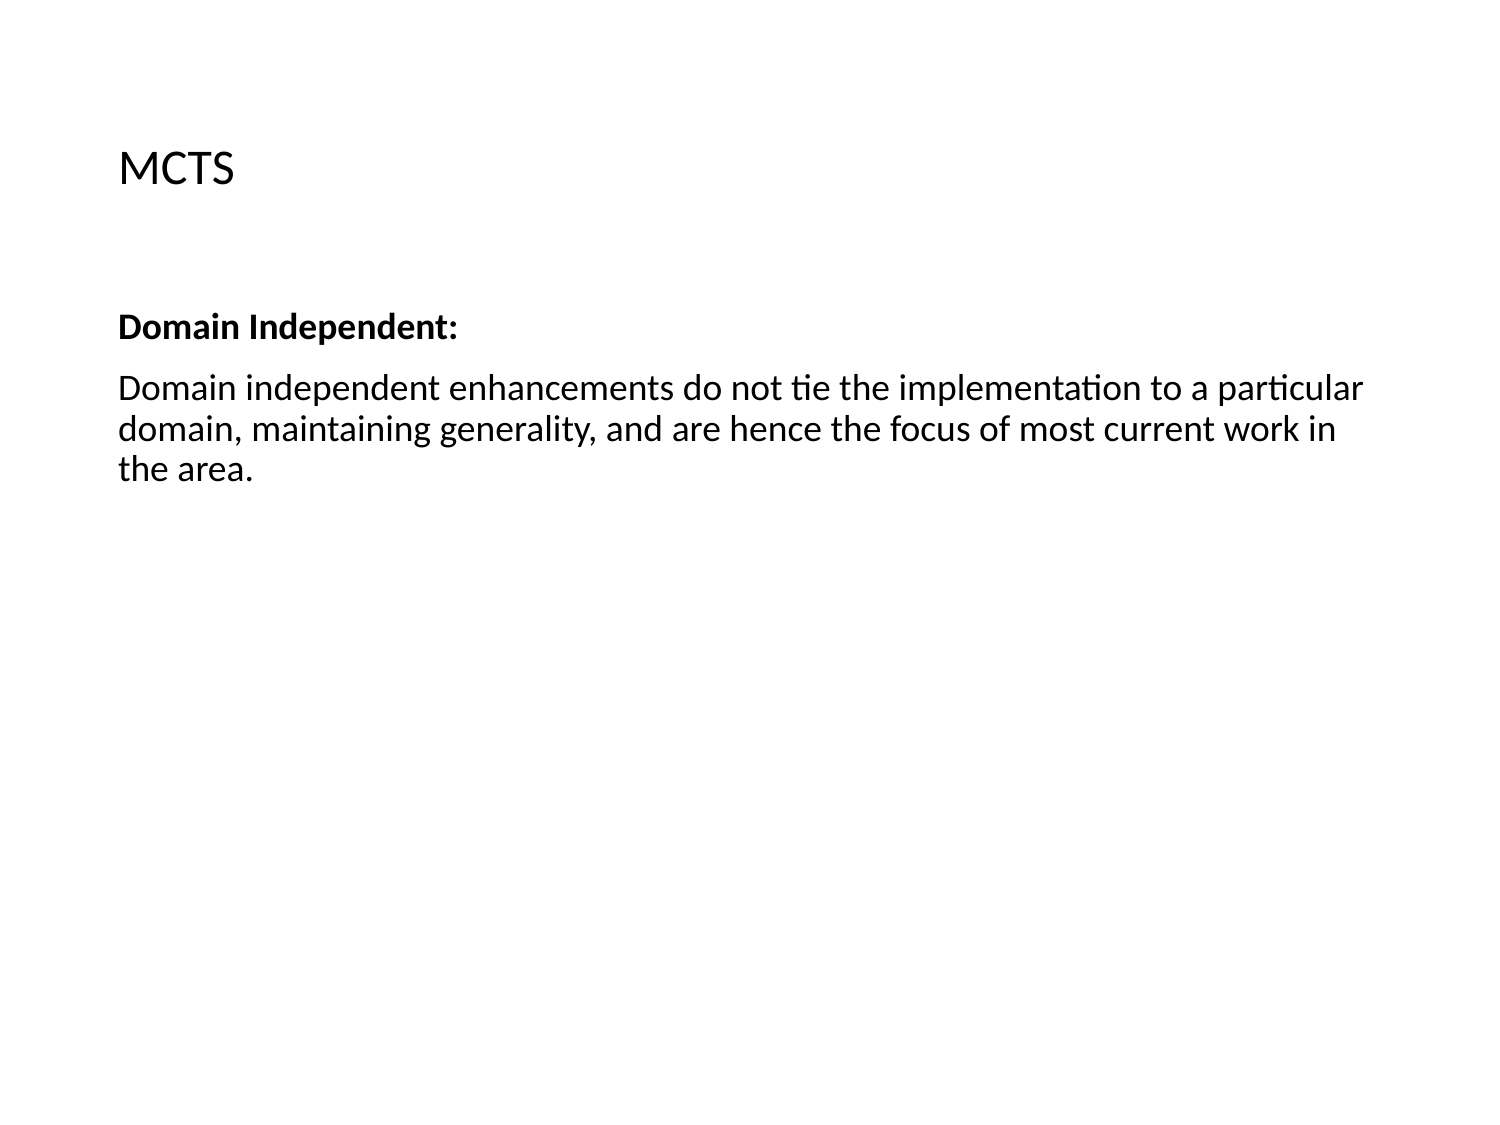

# MCTS
Domain Independent:
Domain independent enhancements do not tie the implementation to a particular domain, maintaining generality, and are hence the focus of most current work in the area.